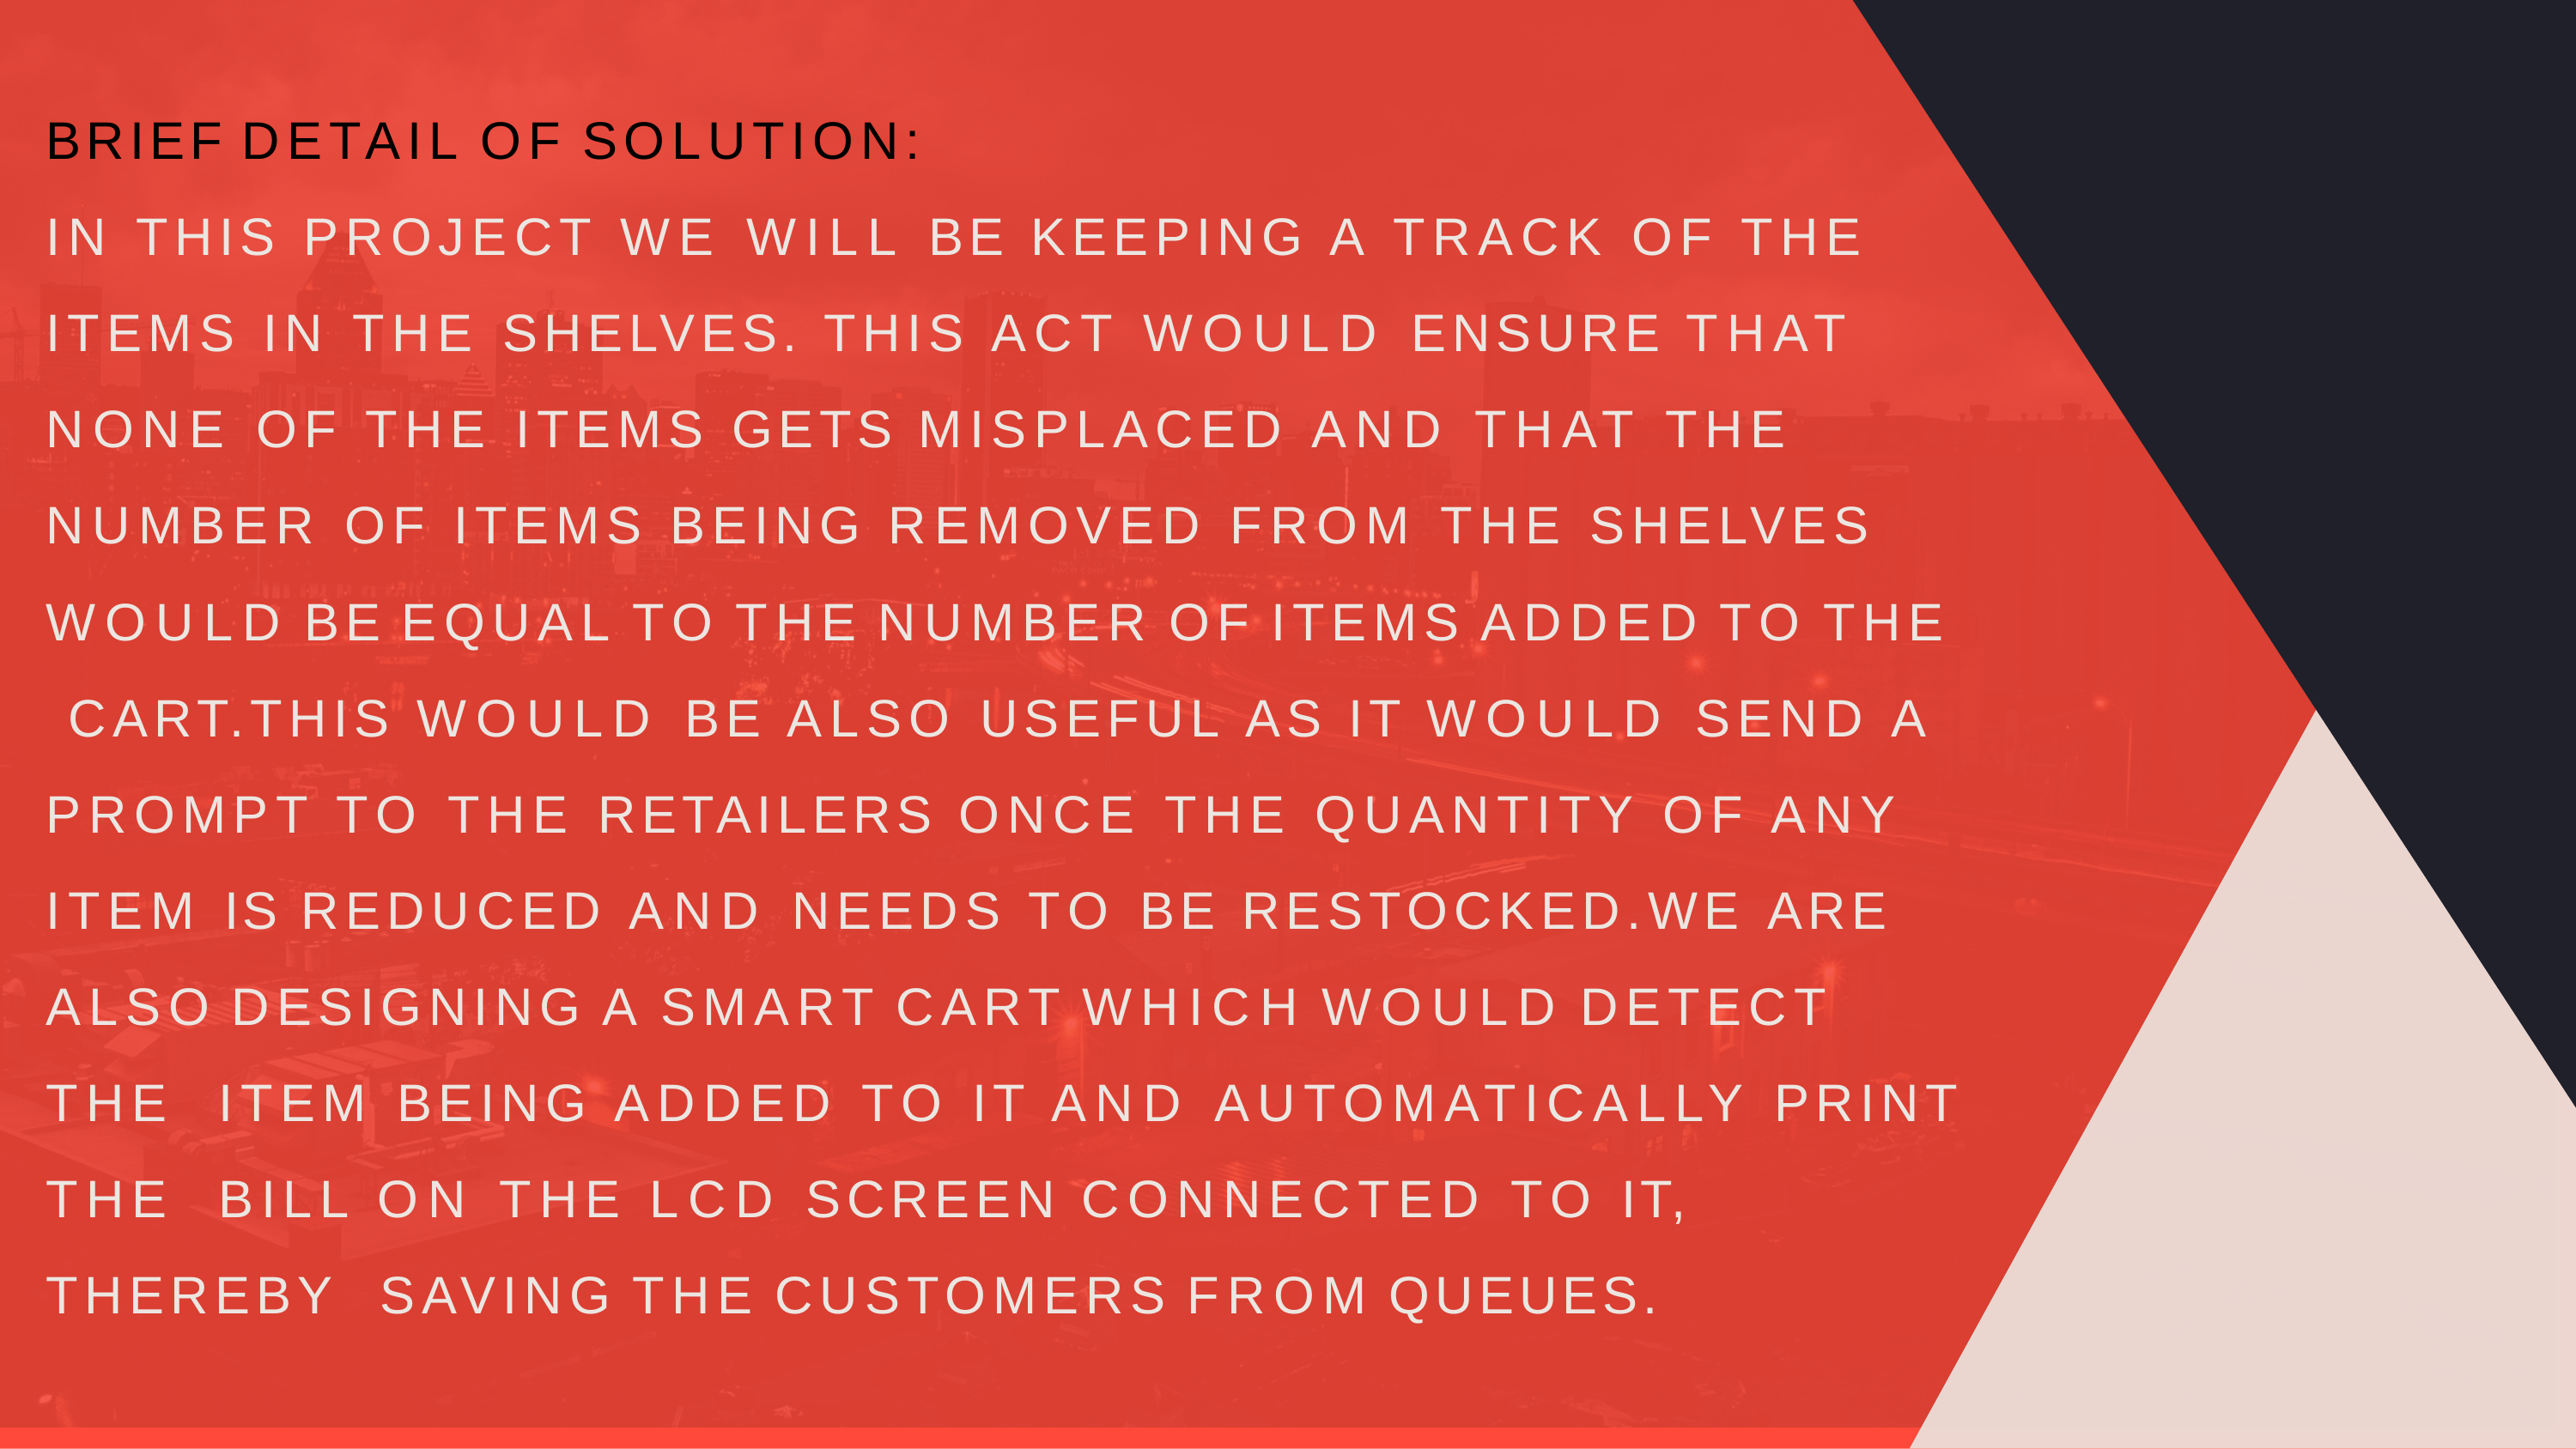

BRIEF DETAIL OF SOLUTION:
IN THIS PROJECT WE WILL BE KEEPING A TRACK OF THE  ITEMS IN THE SHELVES. THIS ACT WOULD ENSURE THAT  NONE OF THE ITEMS GETS MISPLACED AND THAT THE  NUMBER OF ITEMS BEING REMOVED FROM THE SHELVES  WOULD BE EQUAL TO THE NUMBER OF ITEMS ADDED TO THE  CART.THIS WOULD BE ALSO USEFUL AS IT WOULD SEND A  PROMPT TO THE RETAILERS ONCE THE QUANTITY OF ANY  ITEM IS REDUCED AND NEEDS TO BE RESTOCKED.WE ARE  ALSO DESIGNING A SMART CART WHICH WOULD DETECT THE  ITEM BEING ADDED TO IT AND AUTOMATICALLY PRINT THE  BILL ON THE LCD SCREEN CONNECTED TO IT, THEREBY  SAVING THE CUSTOMERS FROM QUEUES.